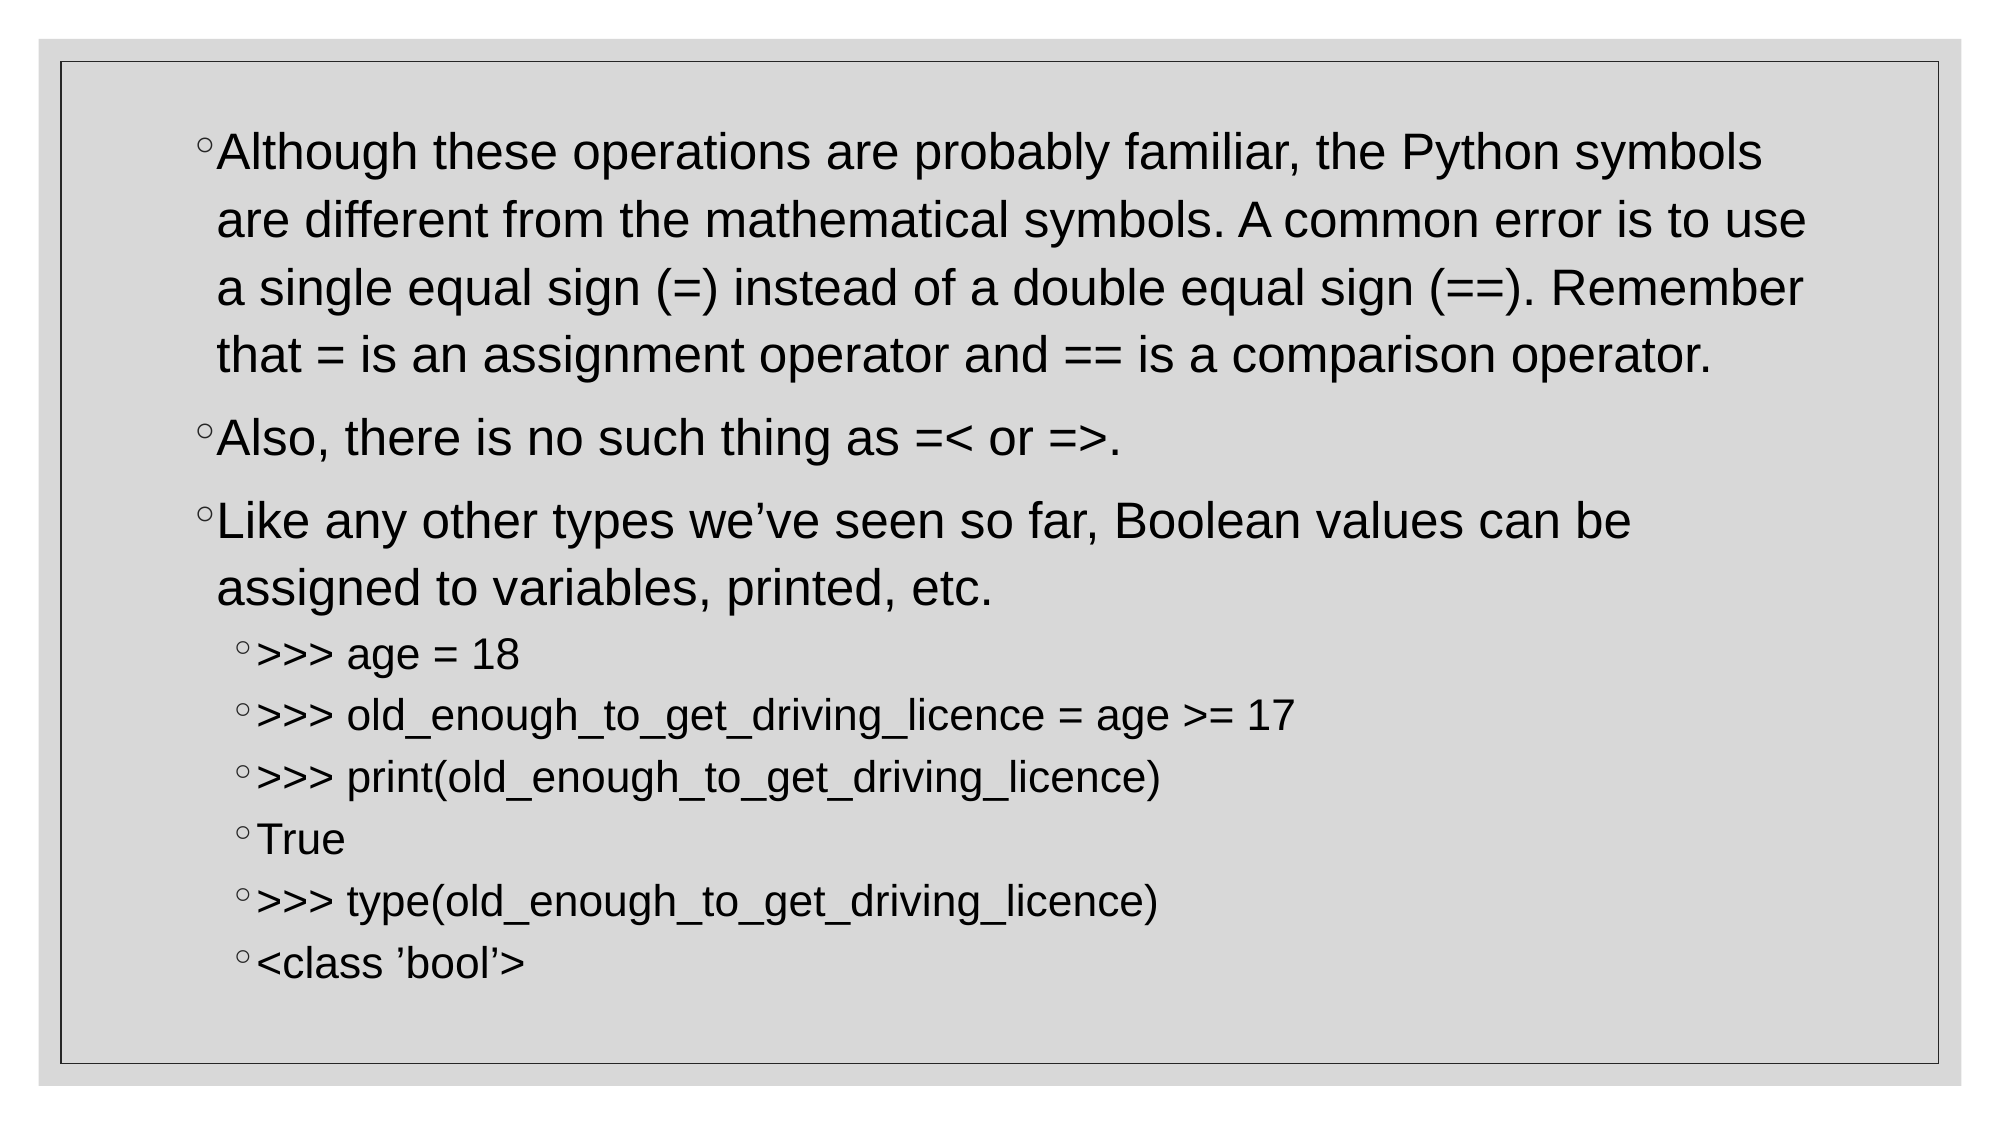

Although these operations are probably familiar, the Python symbols are different from the mathematical symbols. A common error is to use a single equal sign (=) instead of a double equal sign (==). Remember that = is an assignment operator and == is a comparison operator.
Also, there is no such thing as =< or =>.
Like any other types we’ve seen so far, Boolean values can be assigned to variables, printed, etc.
>>> age = 18
>>> old_enough_to_get_driving_licence = age >= 17
>>> print(old_enough_to_get_driving_licence)
True
>>> type(old_enough_to_get_driving_licence)
<class ’bool’>